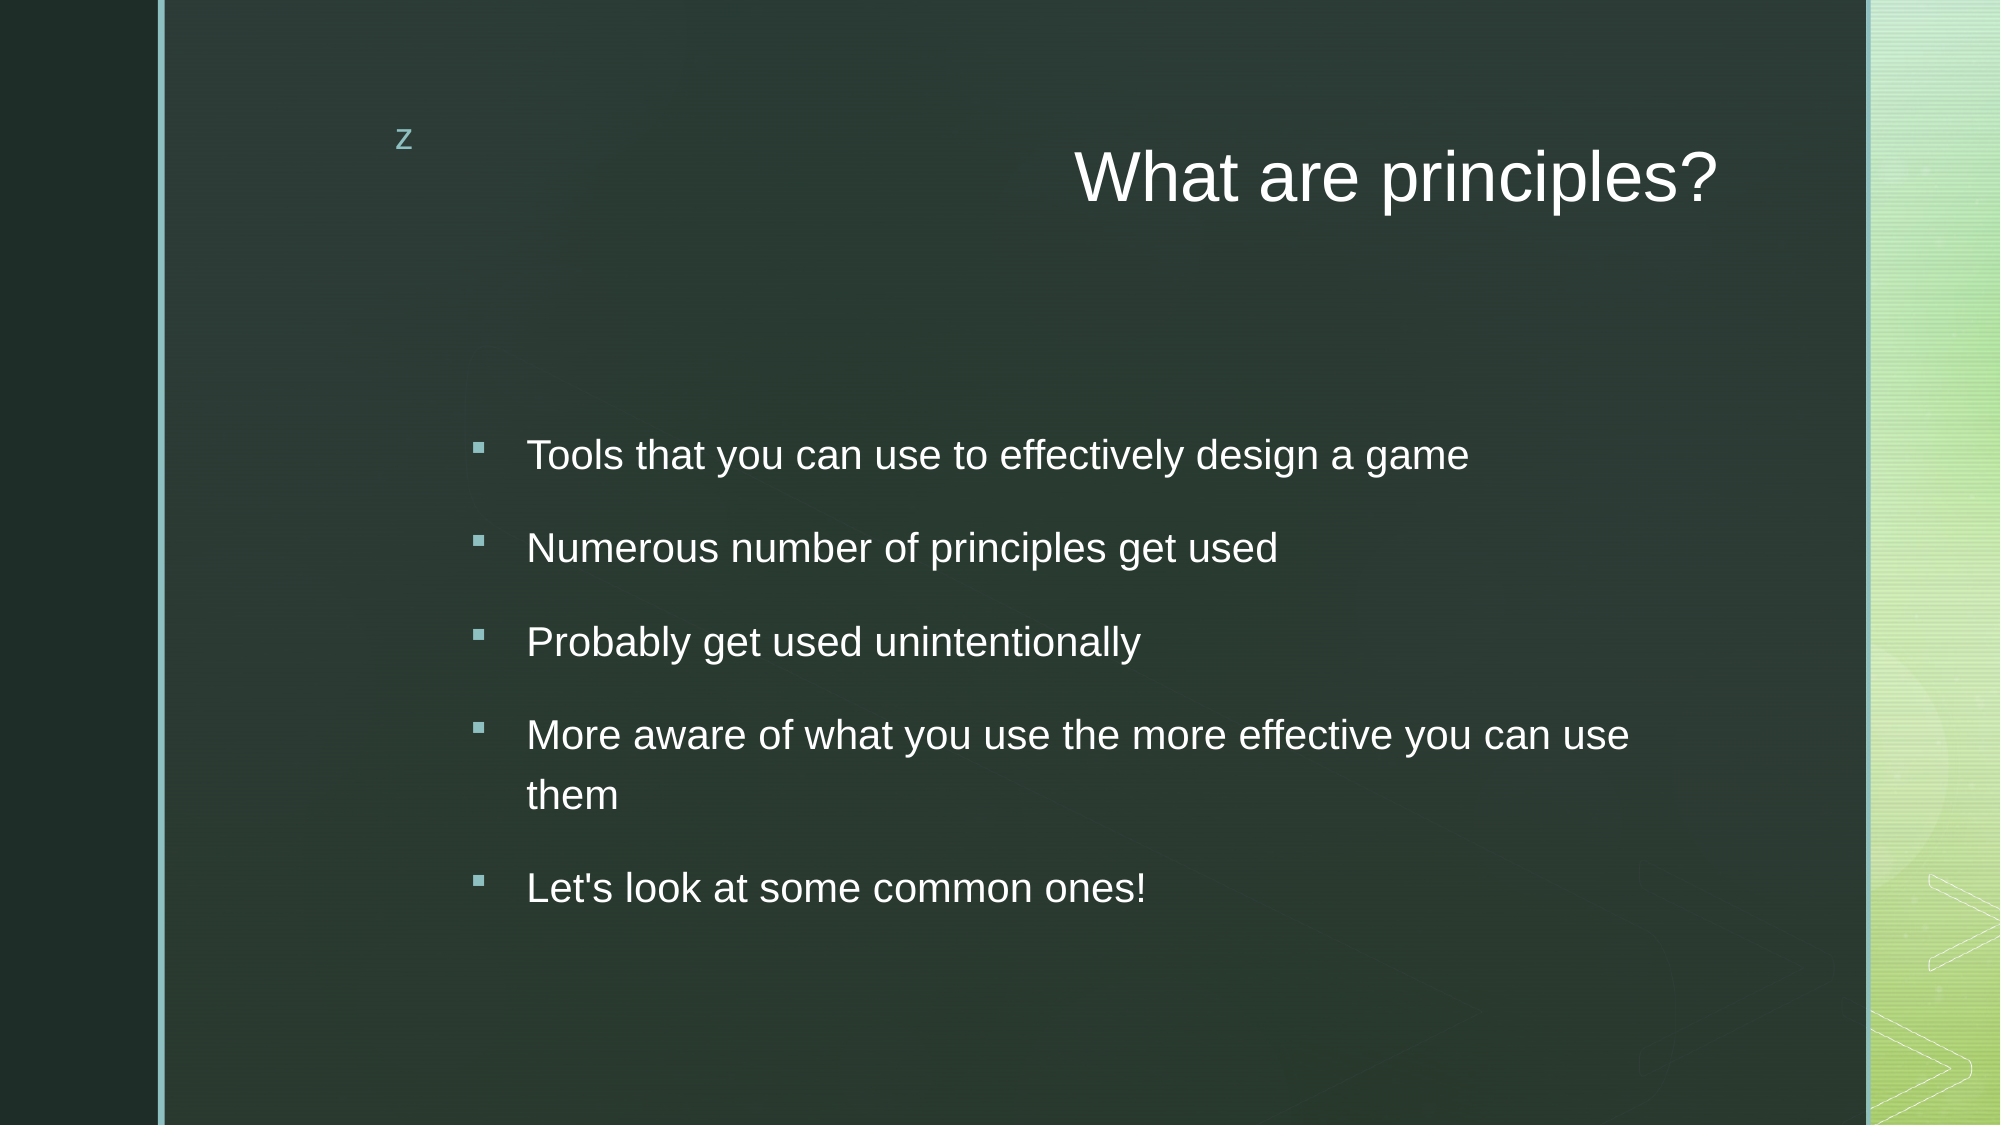

# What are principles?
Tools that you can use to effectively design a game
Numerous number of principles get used
Probably get used unintentionally
More aware of what you use the more effective you can use them
Let's look at some common ones!